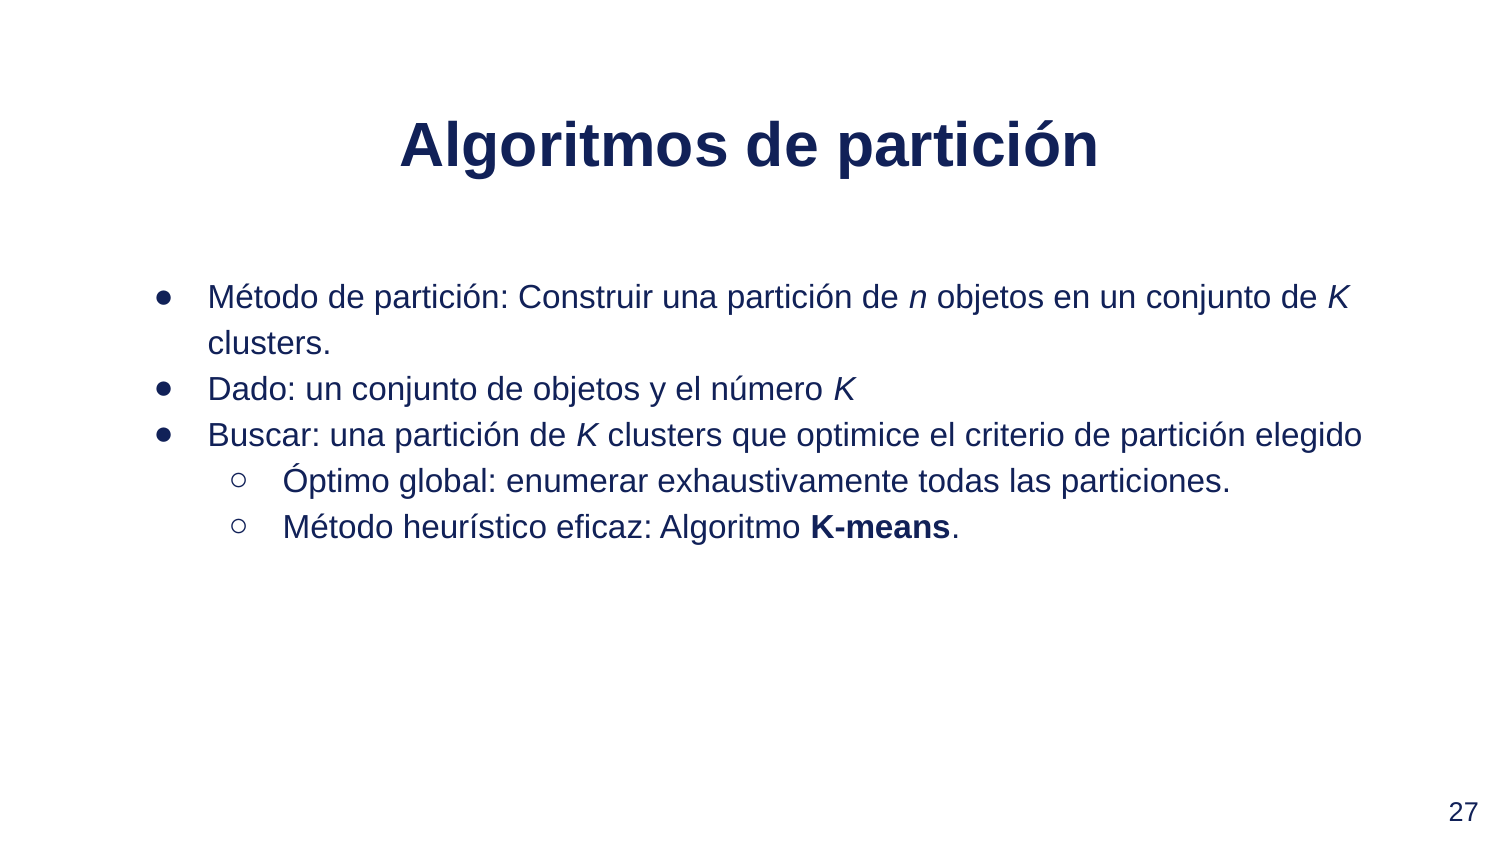

Algoritmos de partición
Método de partición: Construir una partición de n objetos en un conjunto de K clusters.
Dado: un conjunto de objetos y el número K
Buscar: una partición de K clusters que optimice el criterio de partición elegido
Óptimo global: enumerar exhaustivamente todas las particiones.
Método heurístico eficaz: Algoritmo K-means.
27